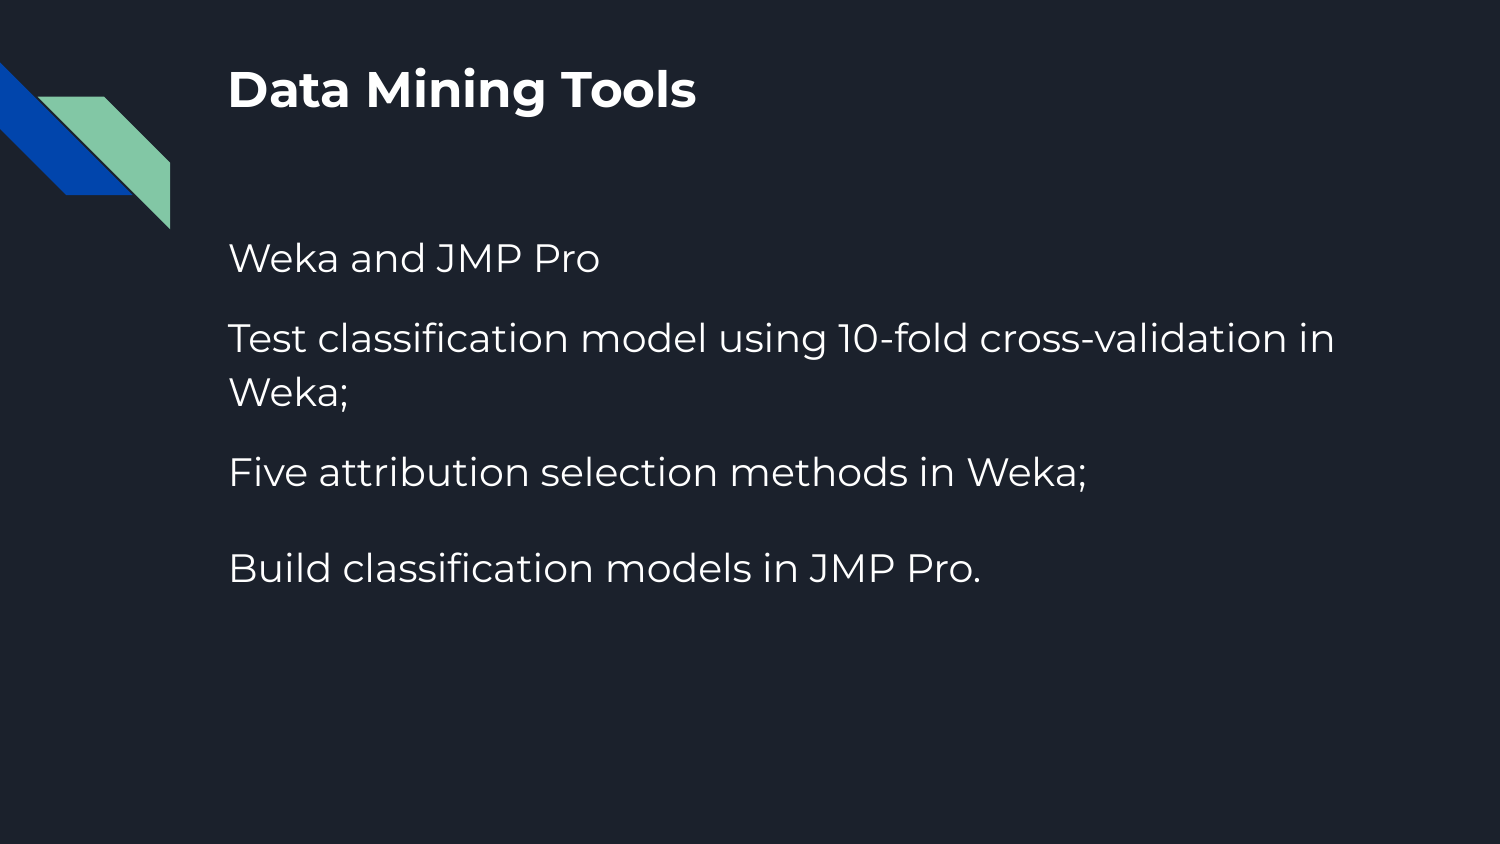

# Data Mining Tools

Weka and JMP Pro
Test classification model using 10-fold cross-validation in Weka;
Five attribution selection methods in Weka;
Build classification models in JMP Pro.